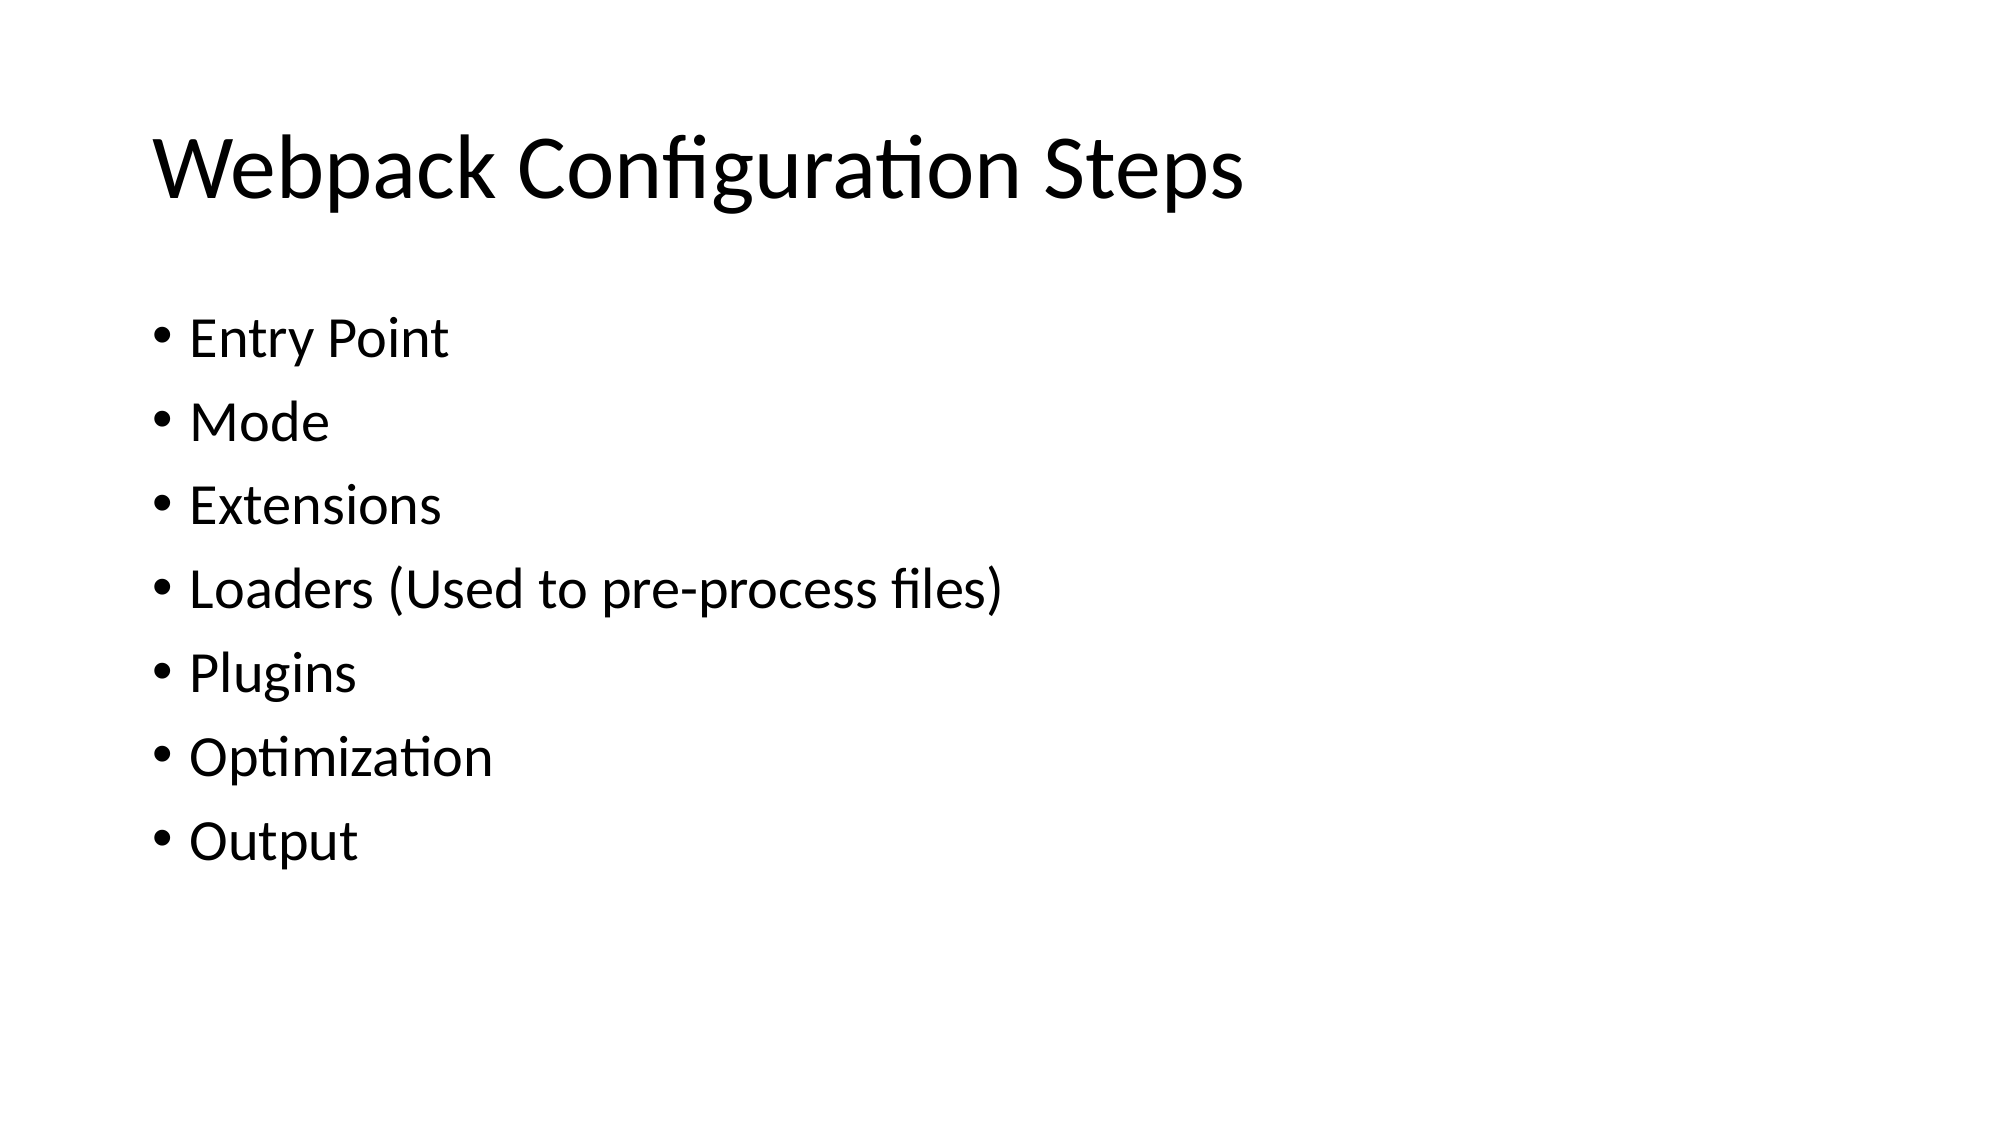

# Webpack Configuration Steps
Entry Point
Mode
Extensions
Loaders (Used to pre-process files)
Plugins
Optimization
Output